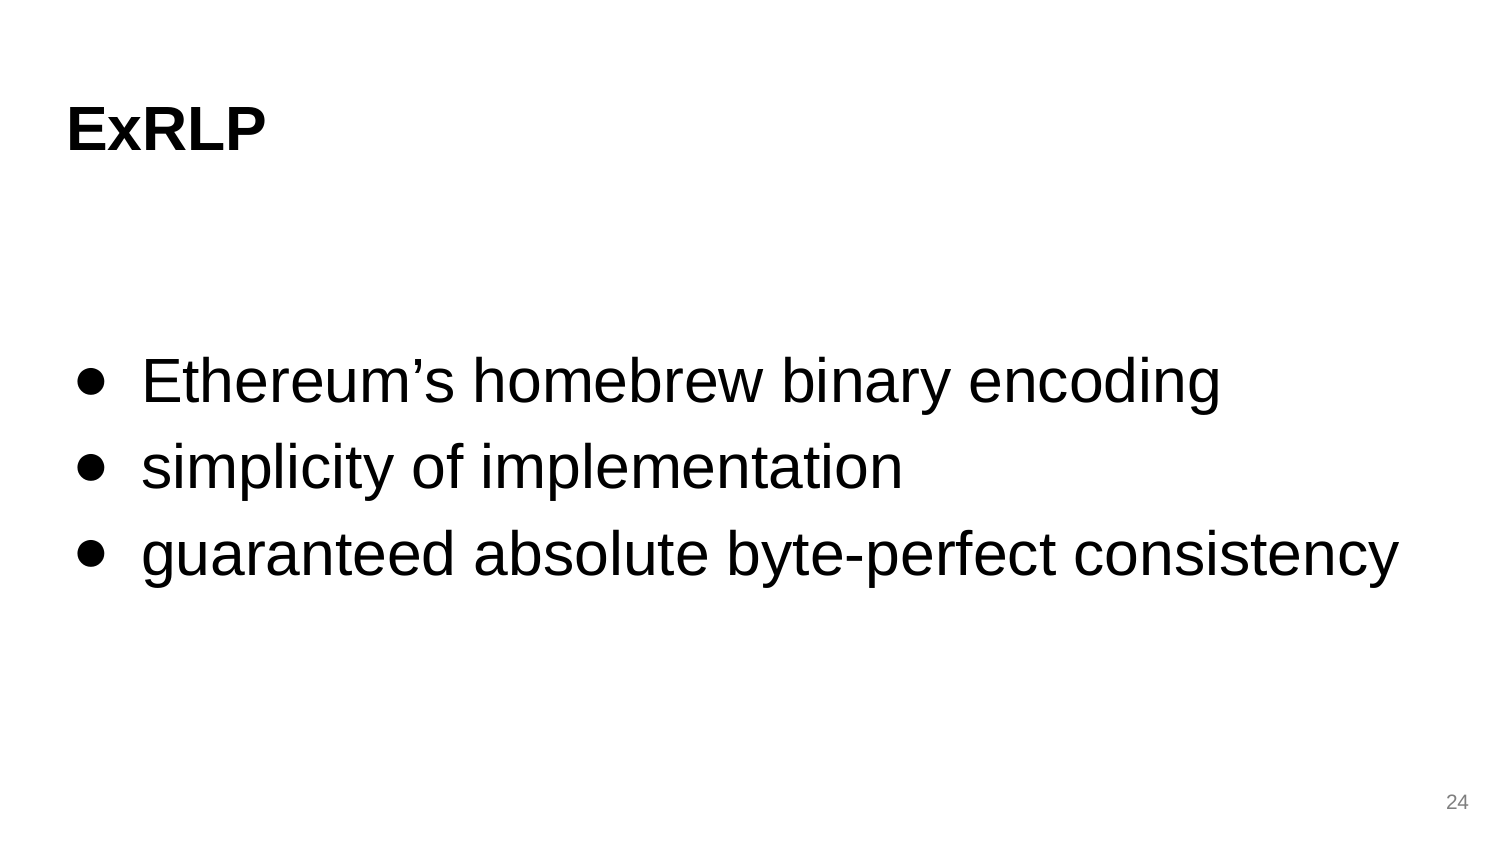

# ExRLP
Ethereum’s homebrew binary encoding
simplicity of implementation
guaranteed absolute byte-perfect consistency

24